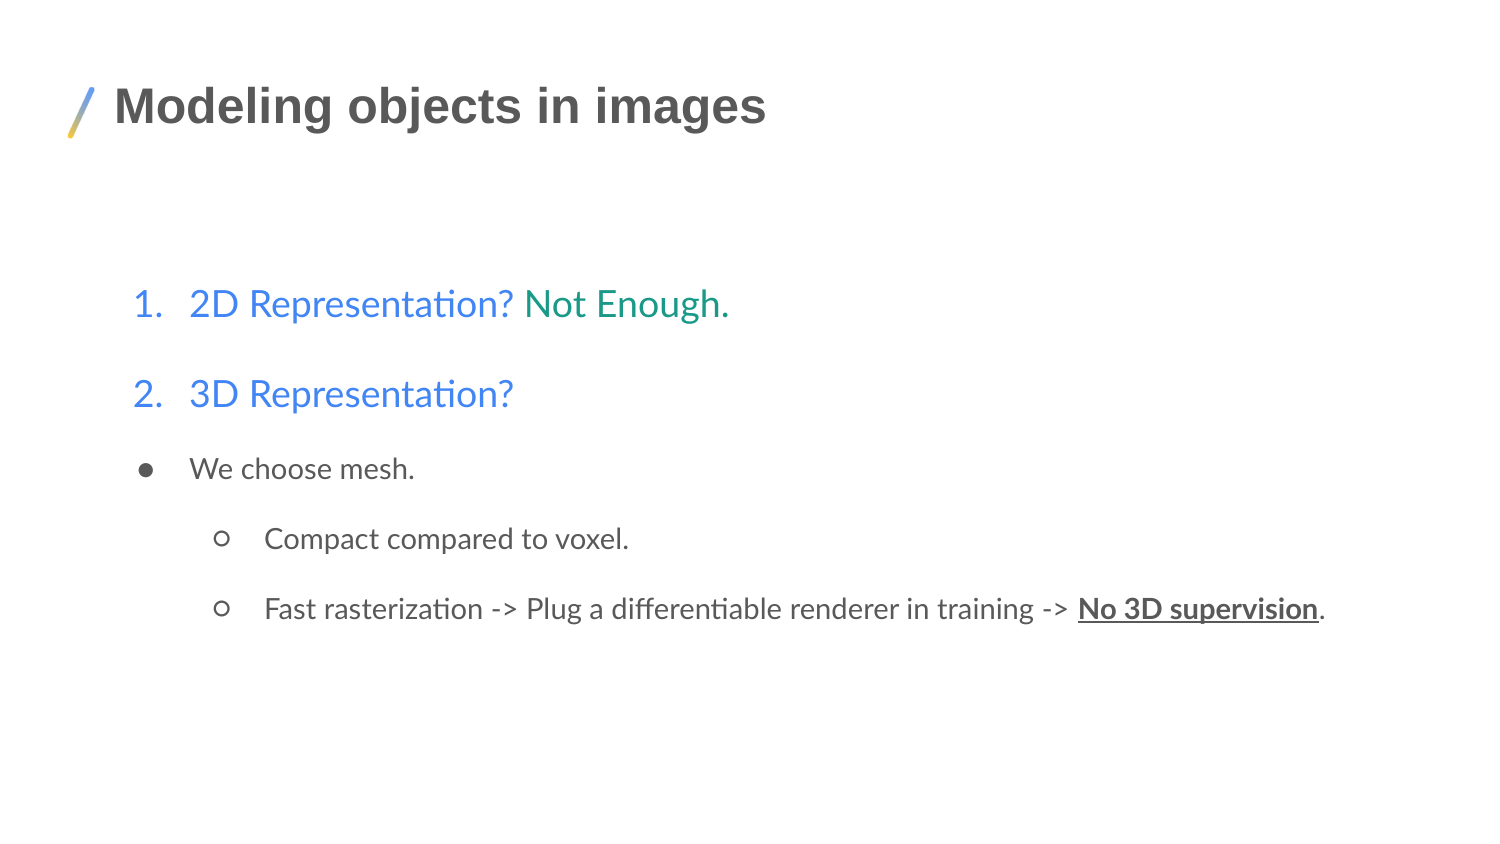

# Modeling objects in images

2D Representation? Not Enough.
3D Representation?
We choose mesh.
Compact compared to voxel.
Fast rasterization -> Plug a differentiable renderer in training -> No 3D supervision.